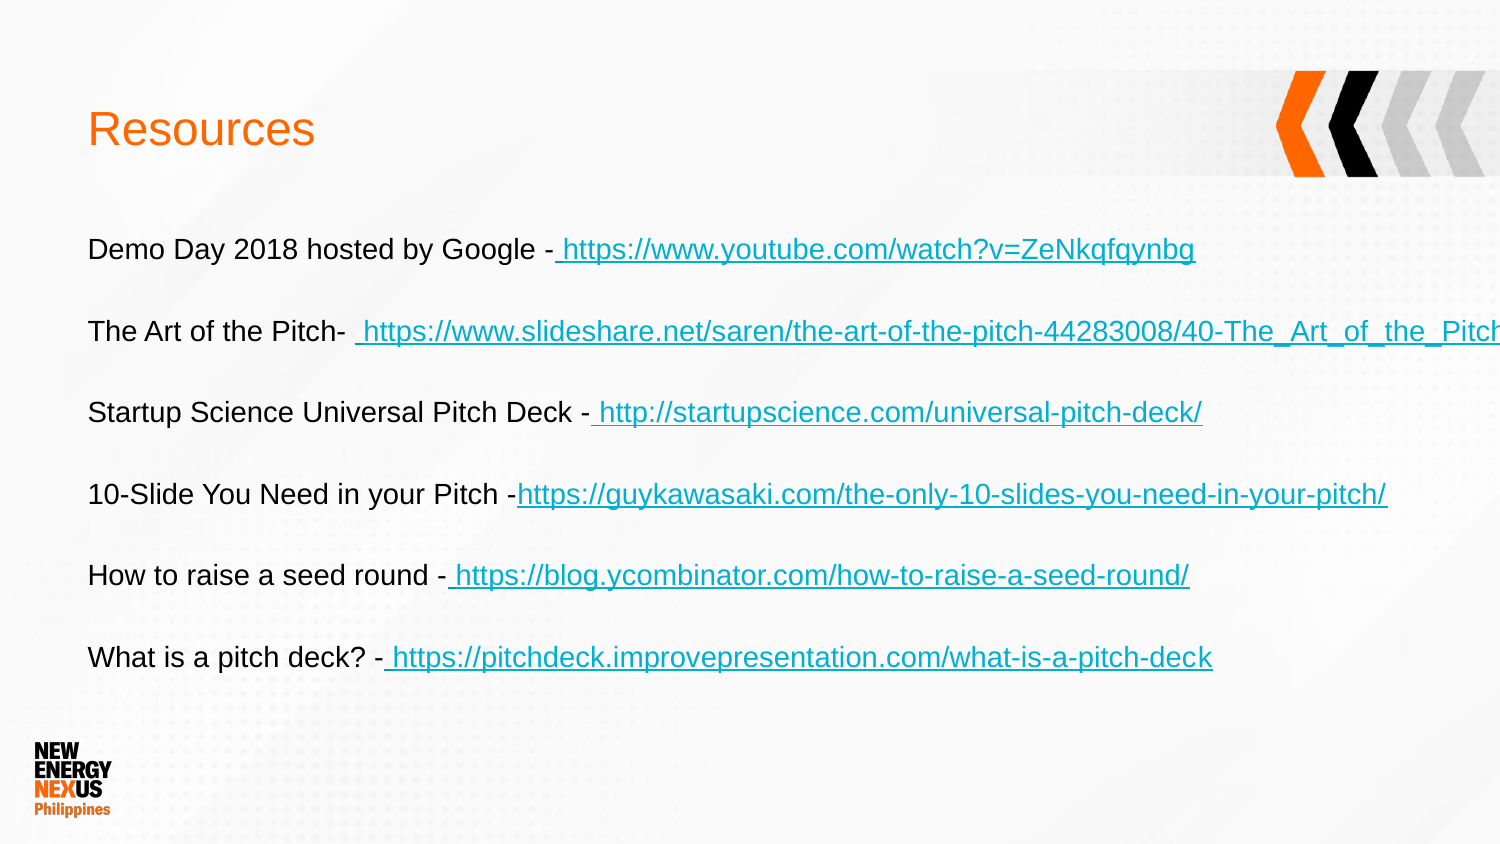

# Resources
Demo Day 2018 hosted by Google - https://www.youtube.com/watch?v=ZeNkqfqynbg
The Art of the Pitch-  https://www.slideshare.net/saren/the-art-of-the-pitch-44283008/40-The_Art_of_the_Pitch
Startup Science Universal Pitch Deck - http://startupscience.com/universal-pitch-deck/
10-Slide You Need in your Pitch -https://guykawasaki.com/the-only-10-slides-you-need-in-your-pitch/
How to raise a seed round - https://blog.ycombinator.com/how-to-raise-a-seed-round/
What is a pitch deck? - https://pitchdeck.improvepresentation.com/what-is-a-pitch-deck